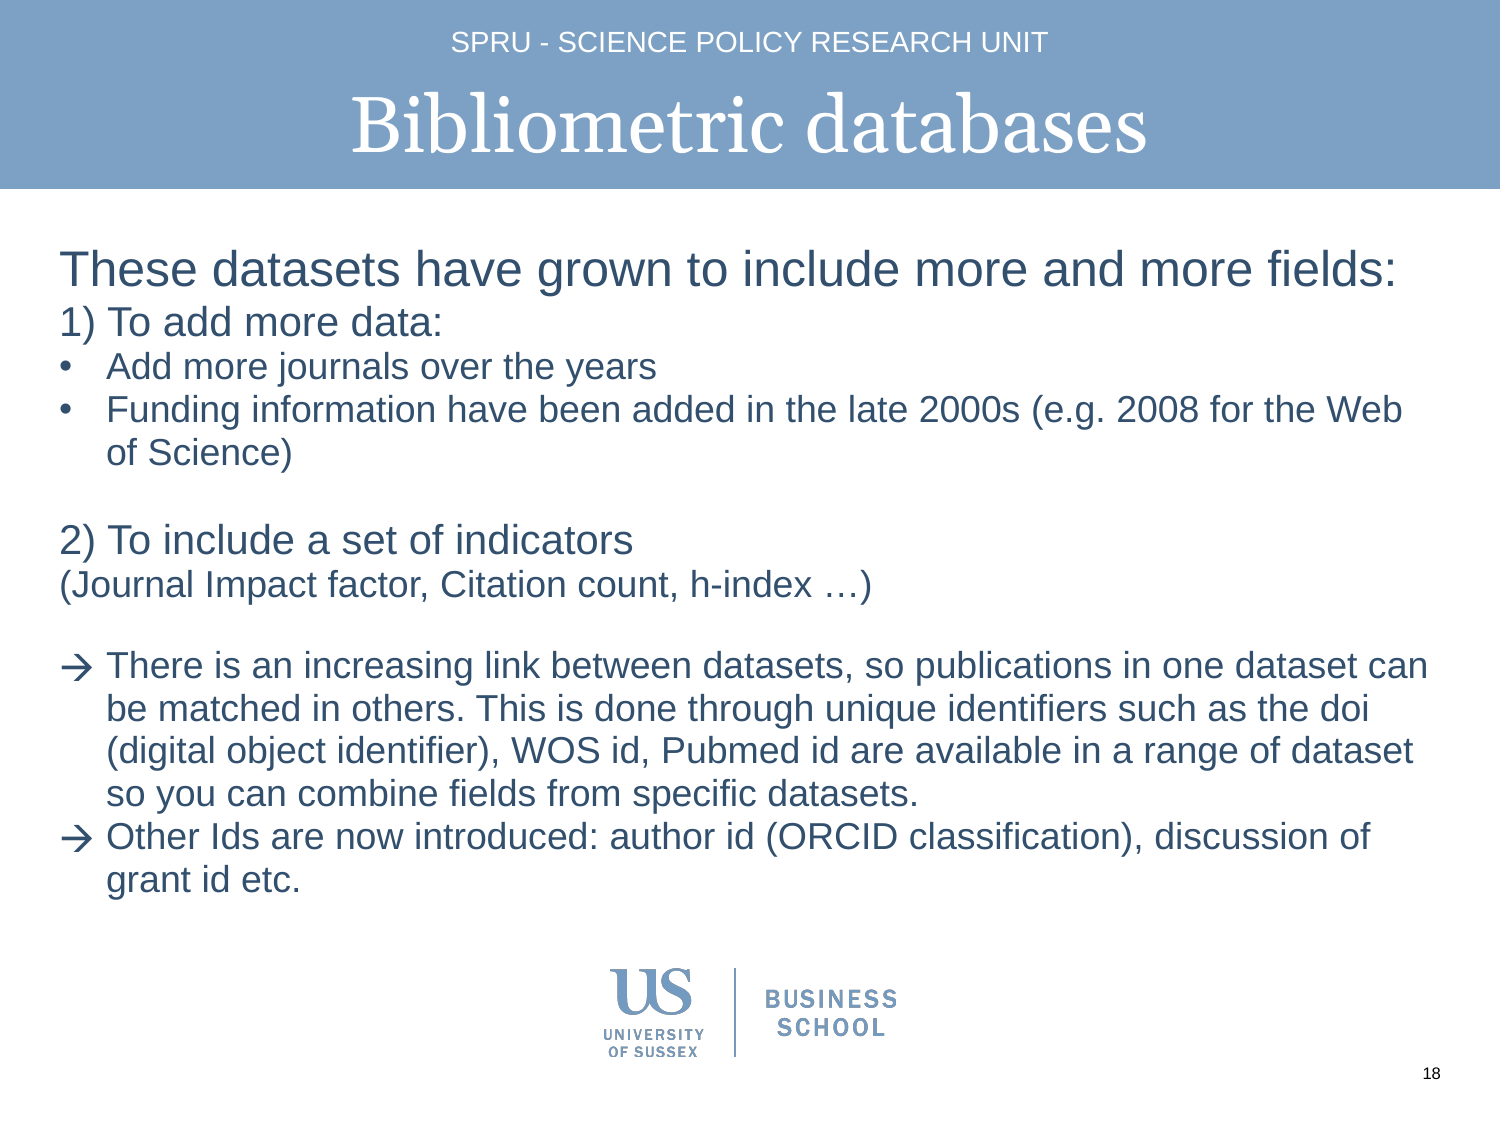

# Bibliometric databases
These datasets have grown to include more and more fields:
1) To add more data:
Add more journals over the years
Funding information have been added in the late 2000s (e.g. 2008 for the Web of Science)

2) To include a set of indicators
(Journal Impact factor, Citation count, h-index …)

There is an increasing link between datasets, so publications in one dataset can be matched in others. This is done through unique identifiers such as the doi (digital object identifier), WOS id, Pubmed id are available in a range of dataset so you can combine fields from specific datasets.
Other Ids are now introduced: author id (ORCID classification), discussion of grant id etc.